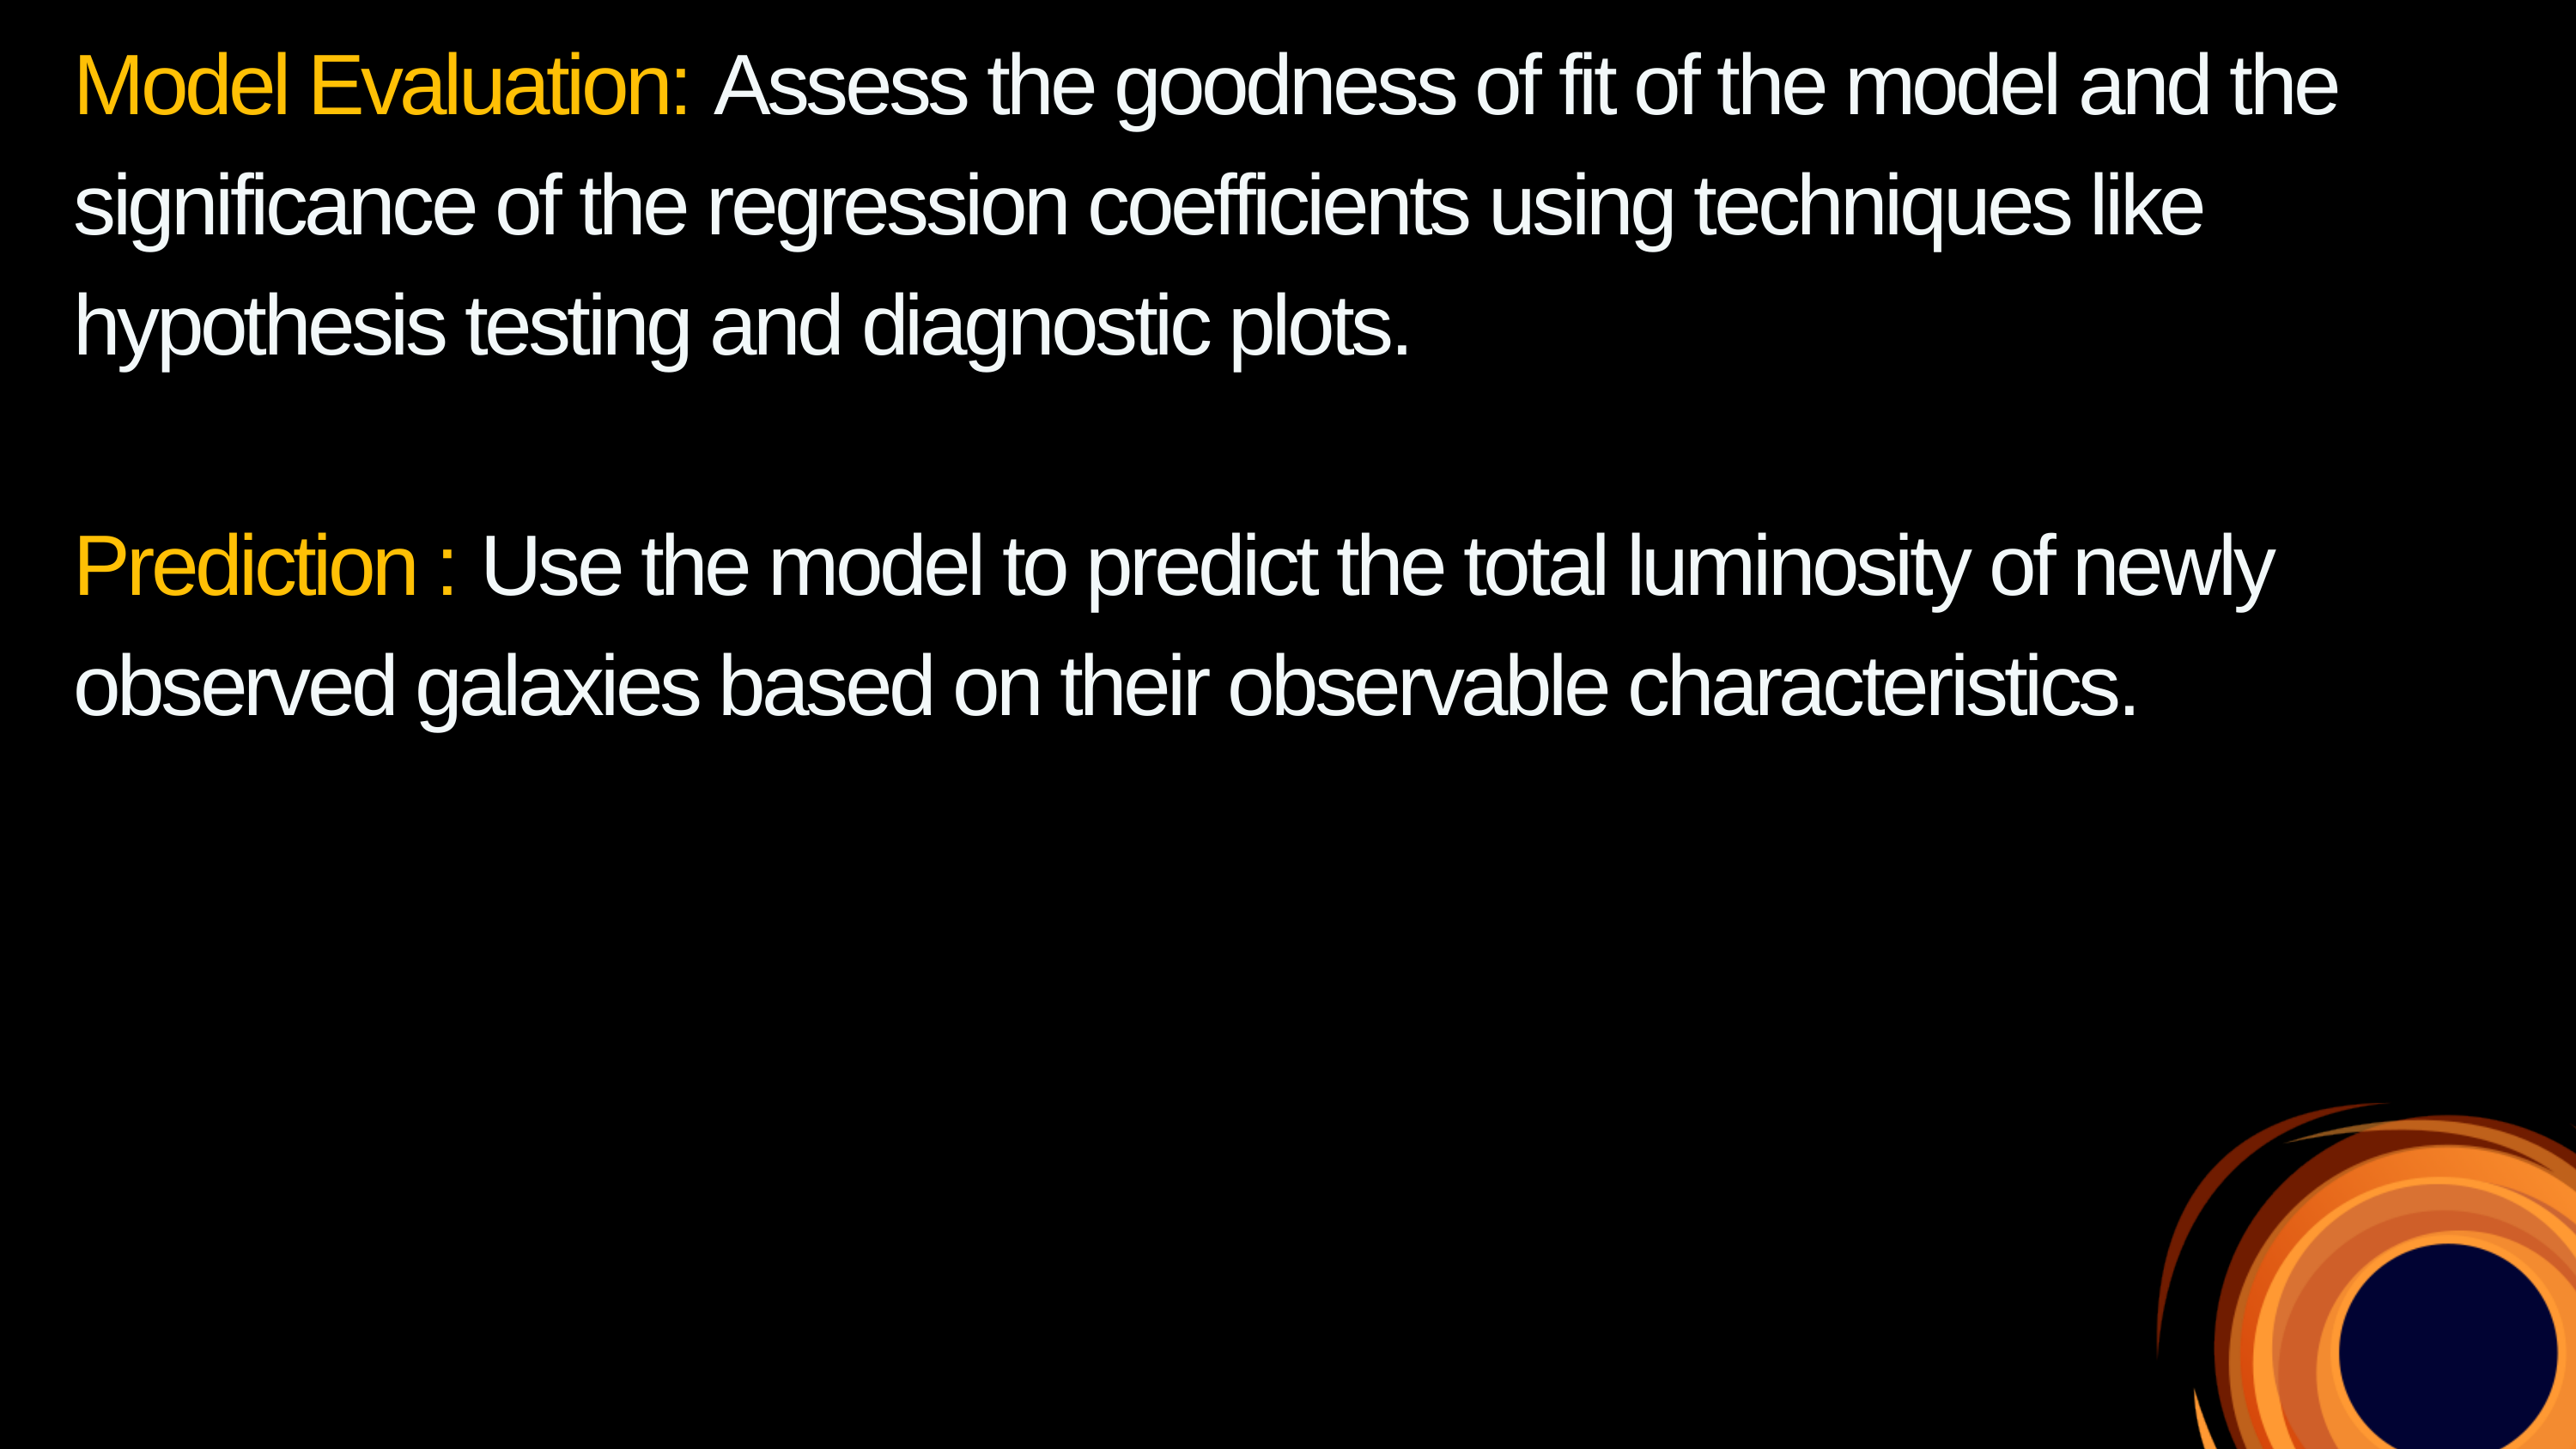

Model Evaluation: Assess the goodness of fit of the model and the significance of the regression coefficients using techniques like hypothesis testing and diagnostic plots.

Prediction : Use the model to predict the total luminosity of newly observed galaxies based on their observable characteristics.